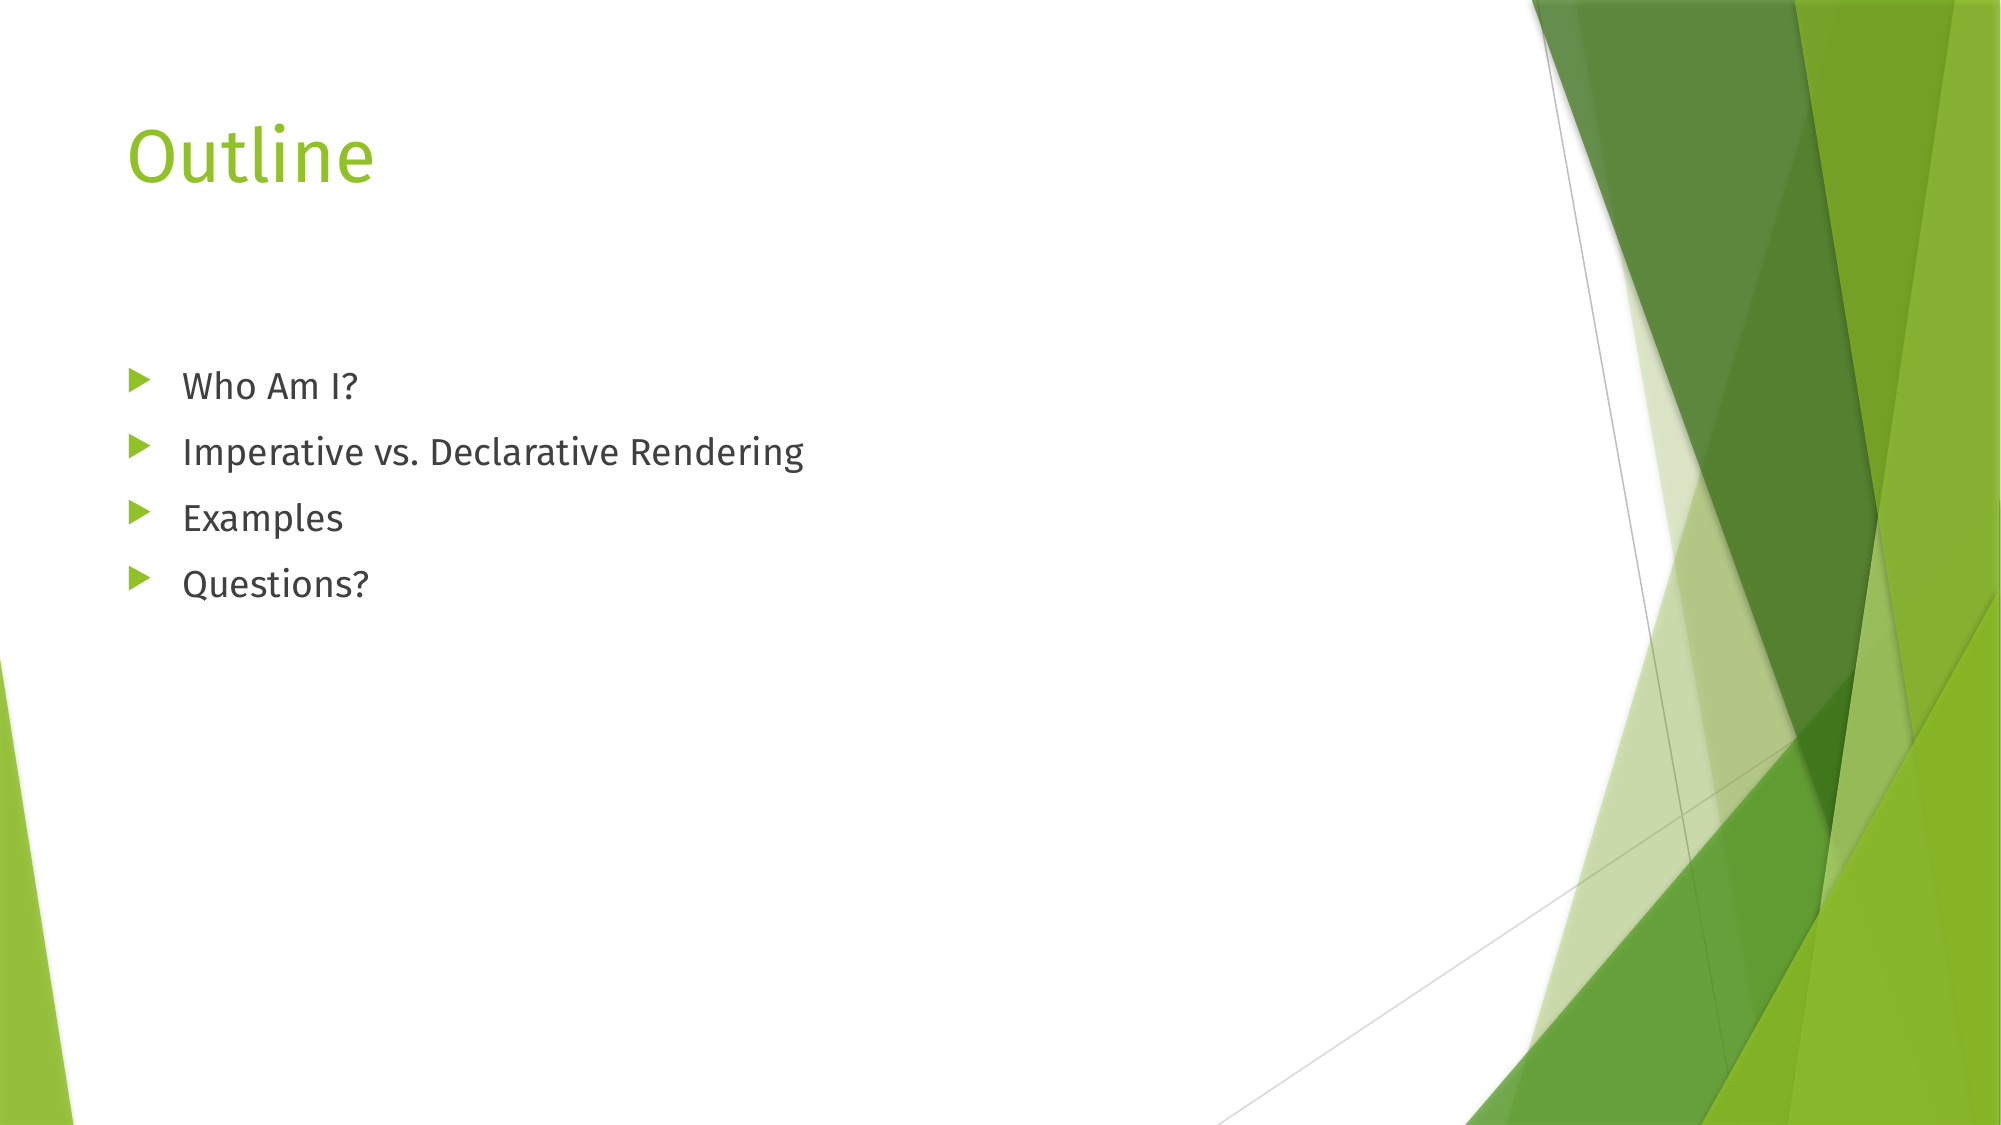

# Outline
Who Am I?
Imperative vs. Declarative Rendering
Examples
Questions?